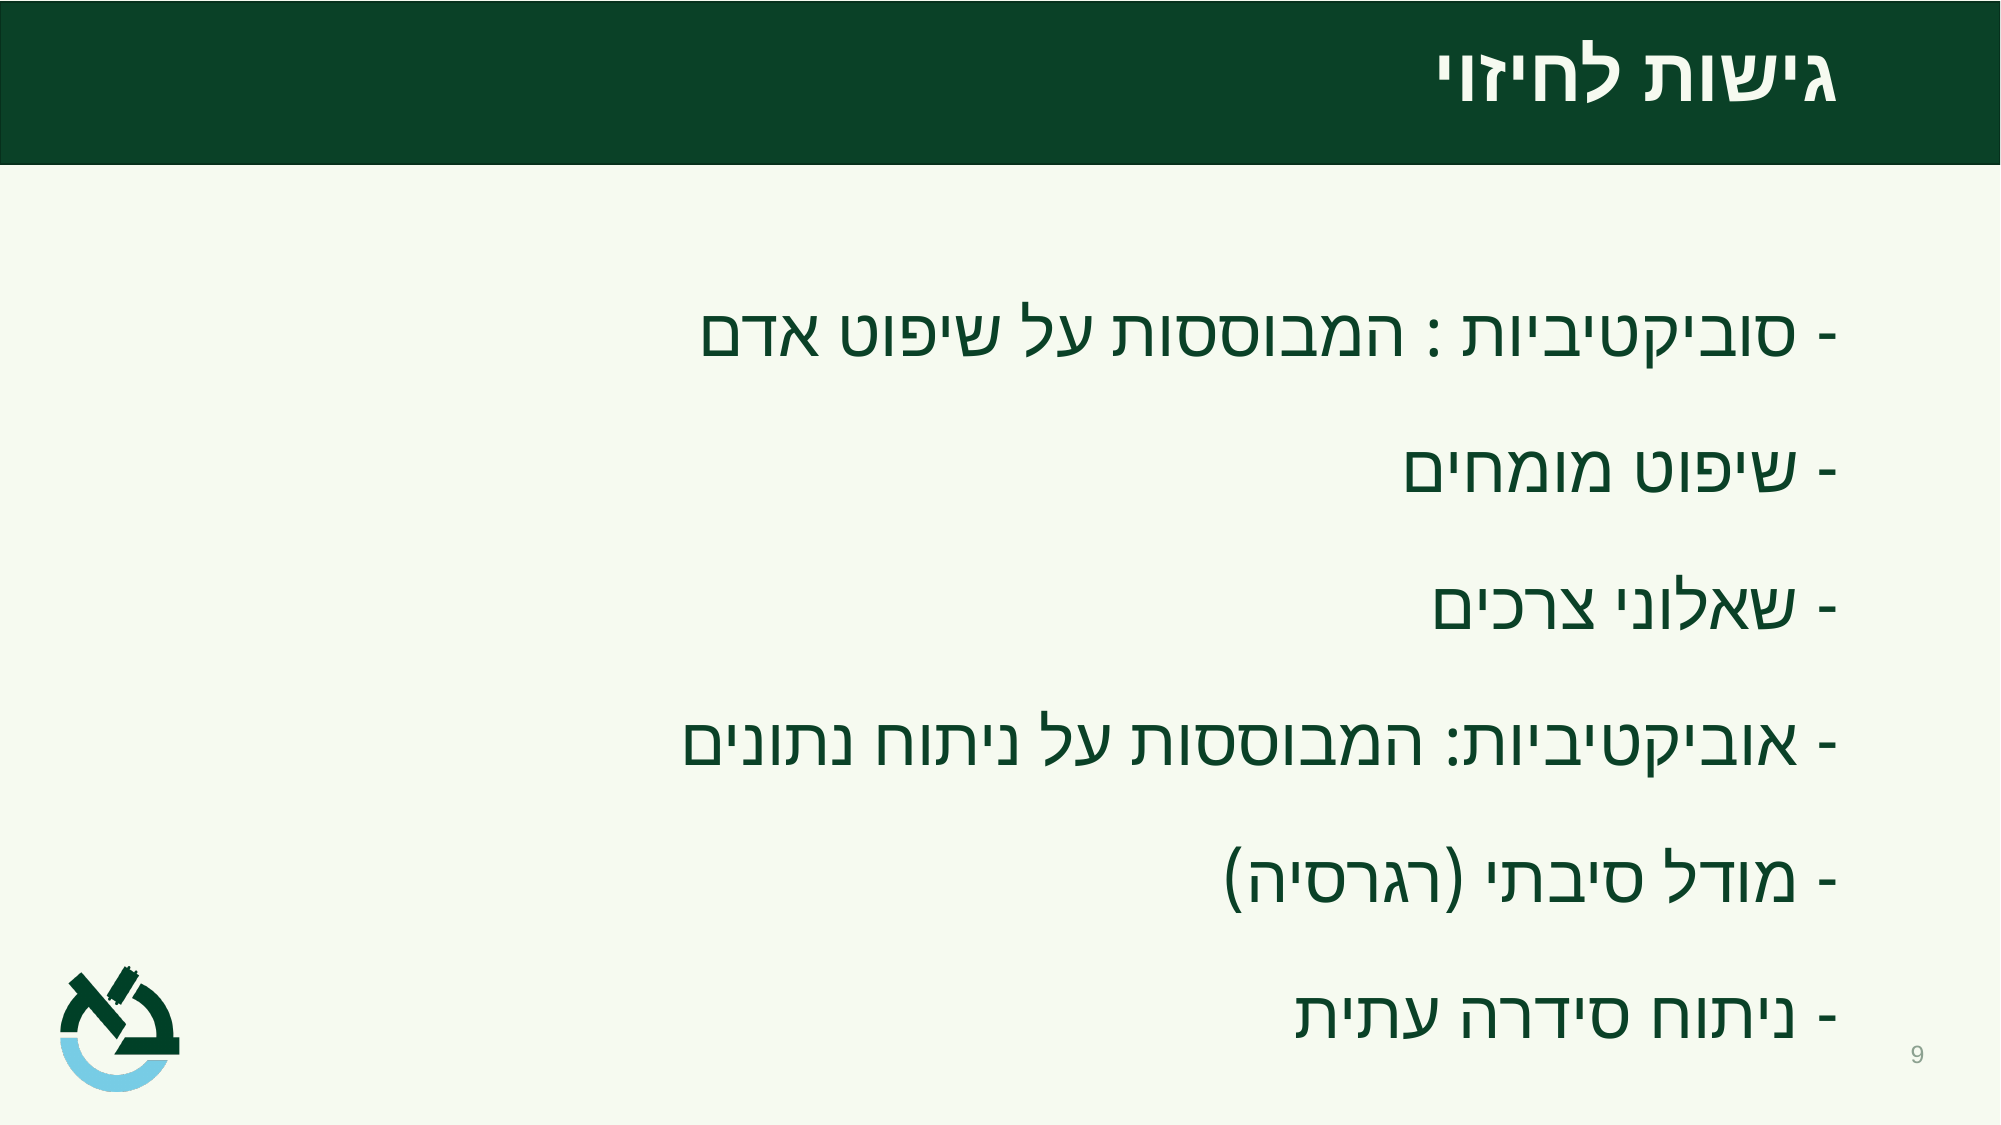

# גישות לחיזוי
- סוביקטיביות : המבוססות על שיפוט אדם
	- שיפוט מומחים
	- שאלוני צרכים
- אוביקטיביות: המבוססות על ניתוח נתונים
	- מודל סיבתי (רגרסיה)
	- ניתוח סידרה עתית
9